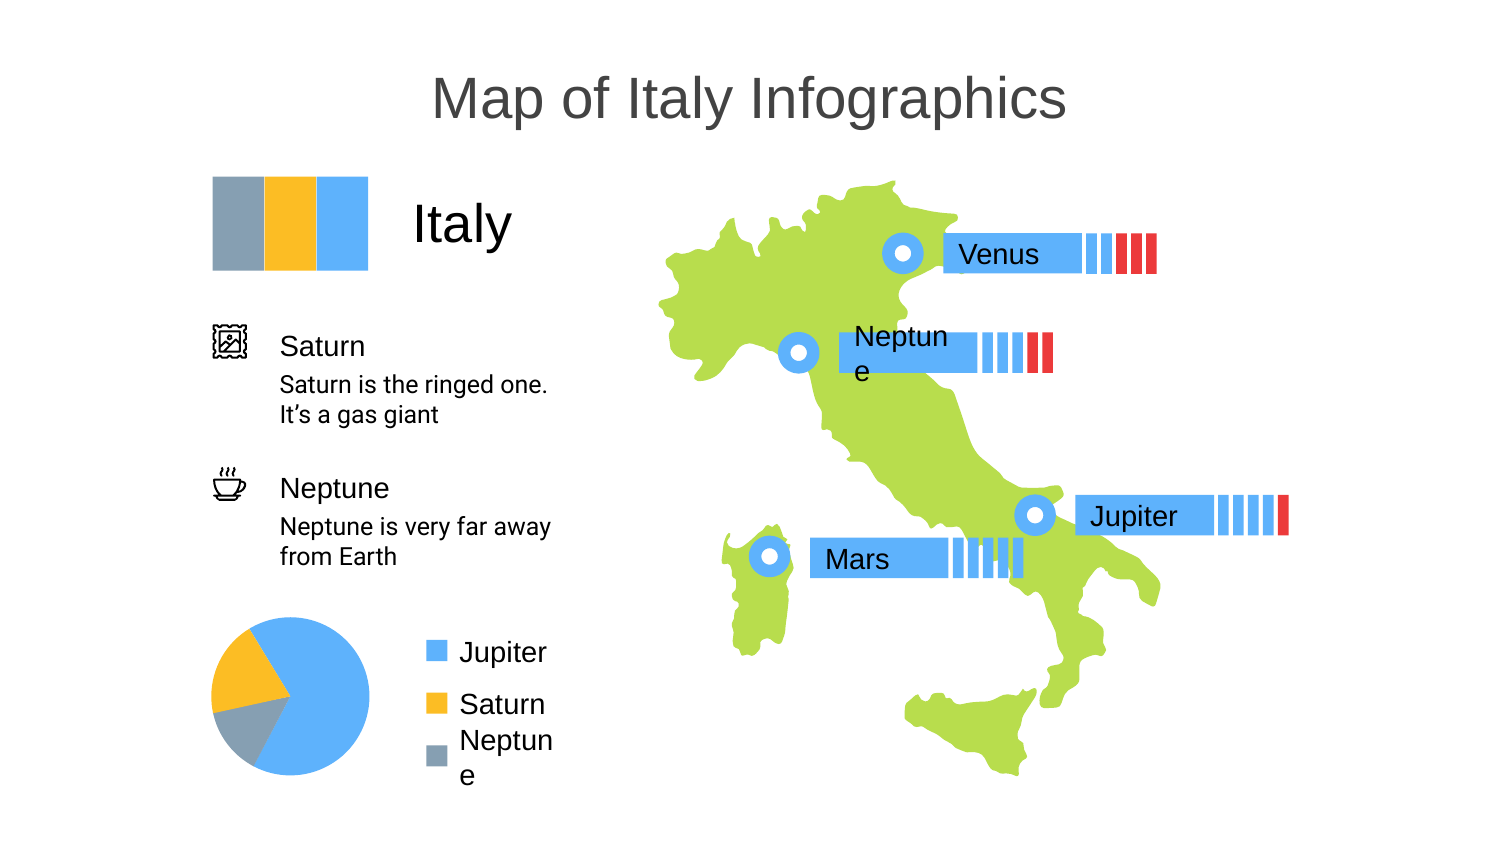

# Map of Italy Infographics

Italy
Venus

Saturn
Saturn is the ringed one. It’s a gas giant

Neptune

Neptune
Neptune is very far away from Earth
Jupiter

Mars

Jupiter

Saturn

Neptune